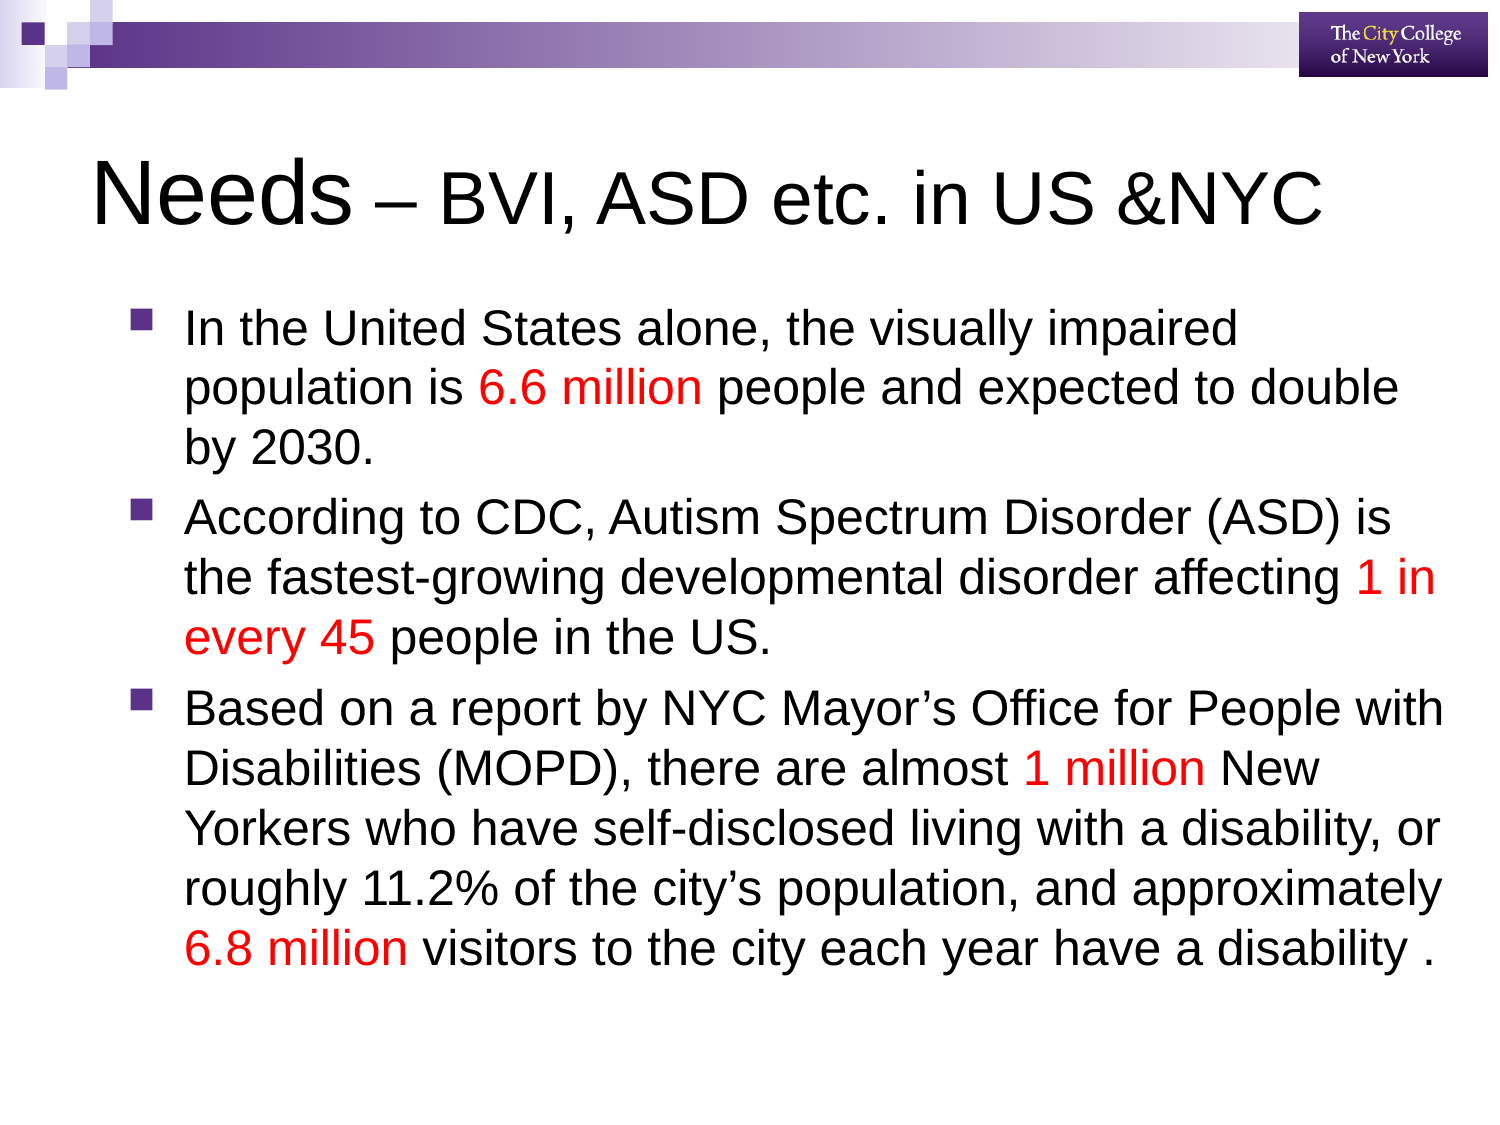

# Needs – BVI, ASD etc. in US &NYC
In the United States alone, the visually impaired population is 6.6 million people and expected to double by 2030.
According to CDC, Autism Spectrum Disorder (ASD) is the fastest-growing developmental disorder affecting 1 in every 45 people in the US.
Based on a report by NYC Mayor’s Office for People with Disabilities (MOPD), there are almost 1 million New Yorkers who have self-disclosed living with a disability, or roughly 11.2% of the city’s population, and approximately 6.8 million visitors to the city each year have a disability .